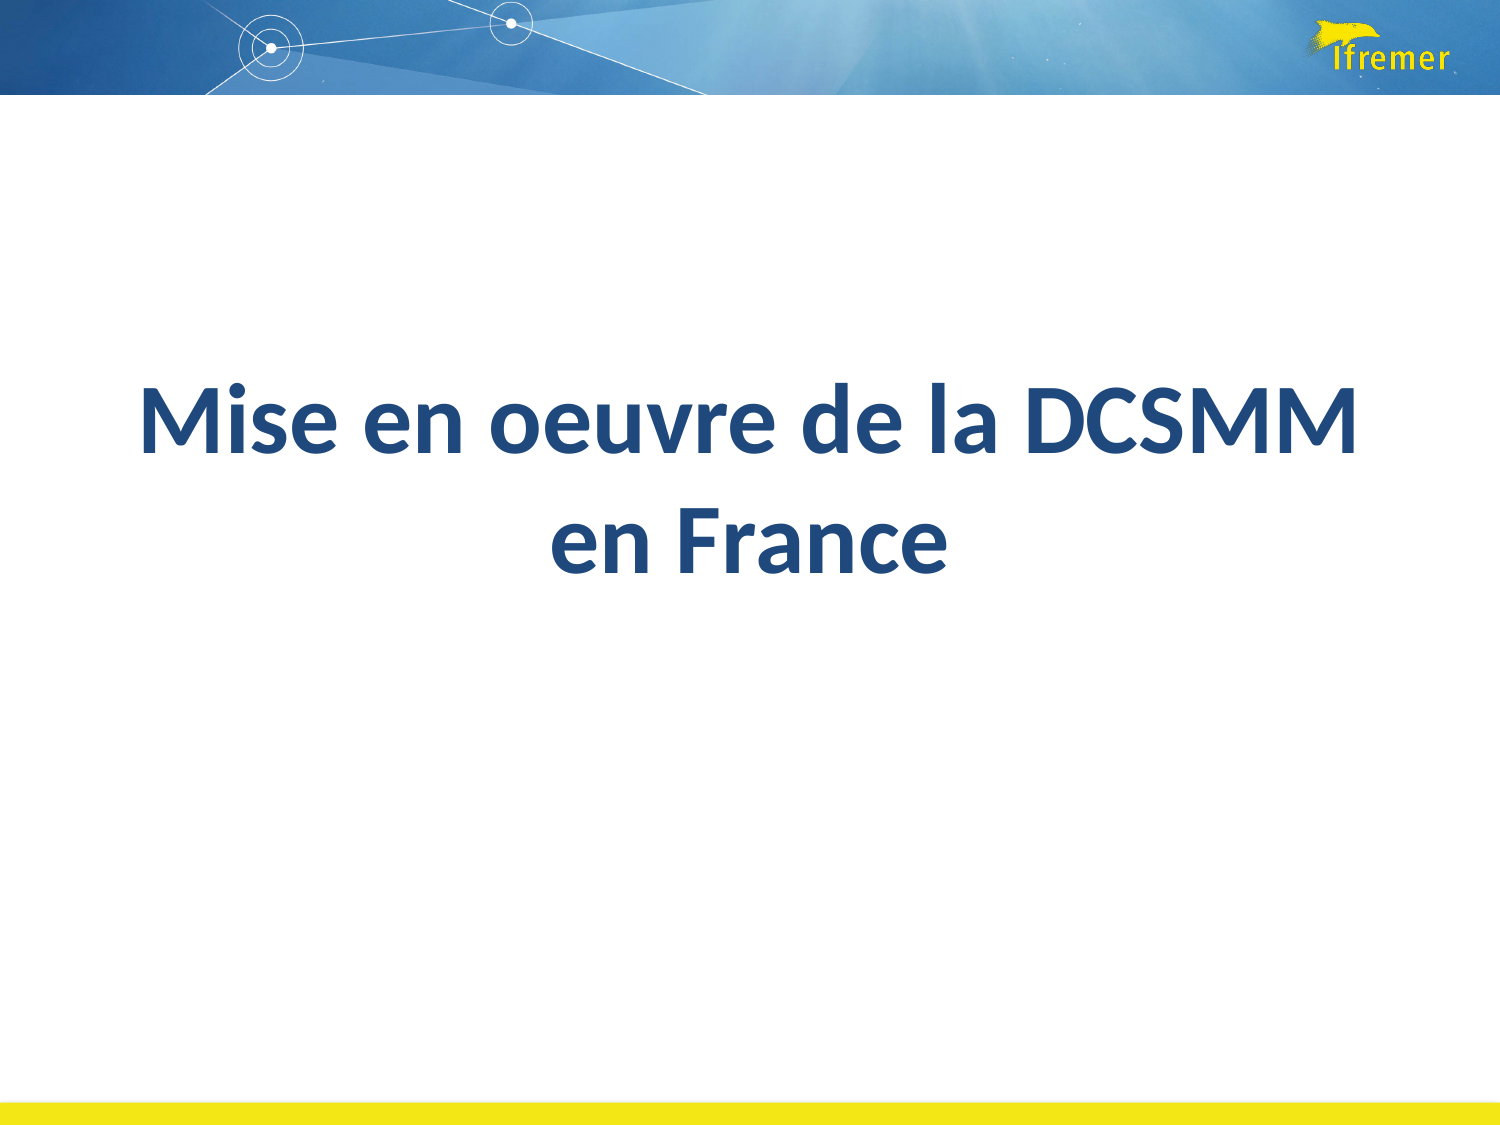

Mise en oeuvre de la DCSMM en France